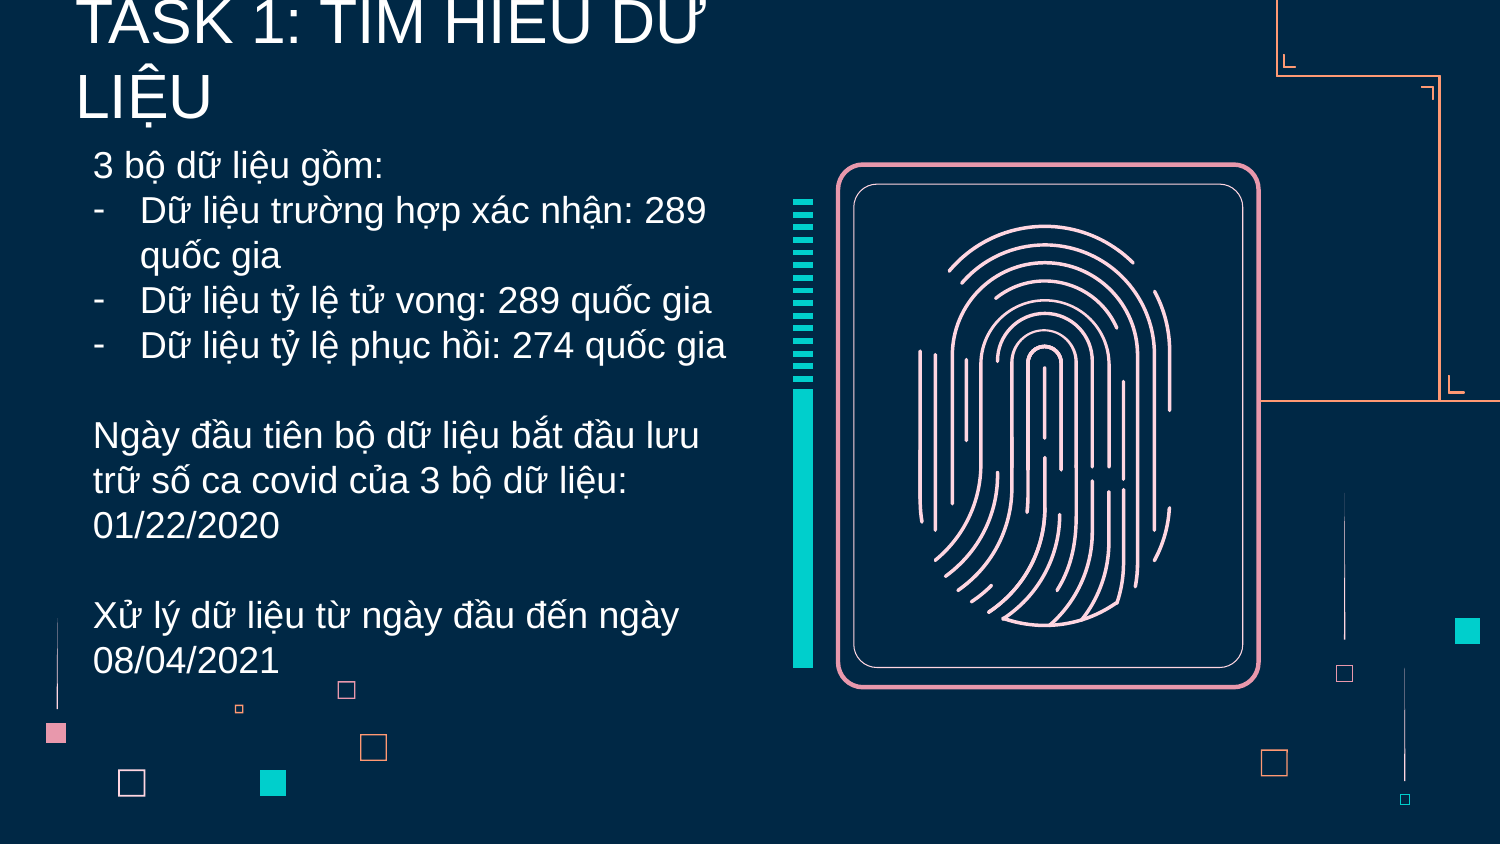

# TASK 1: TÌM HIỂU DỮ LIỆU
3 bộ dữ liệu gồm:
Dữ liệu trường hợp xác nhận: 289 quốc gia
Dữ liệu tỷ lệ tử vong: 289 quốc gia
Dữ liệu tỷ lệ phục hồi: 274 quốc gia

Ngày đầu tiên bộ dữ liệu bắt đầu lưu trữ số ca covid của 3 bộ dữ liệu: 01/22/2020

Xử lý dữ liệu từ ngày đầu đến ngày 08/04/2021